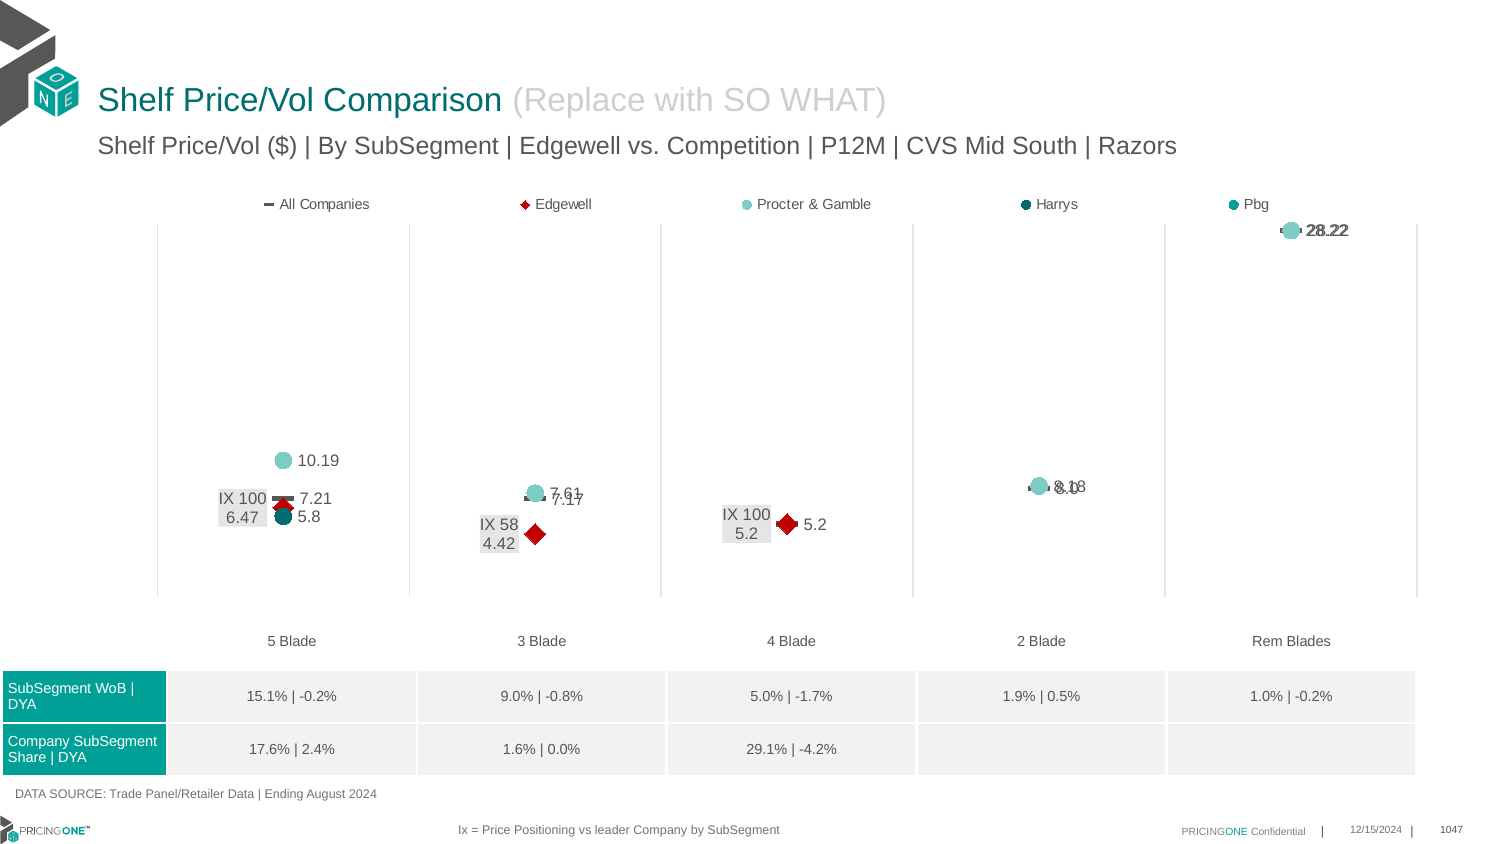

# Shelf Price/Vol Comparison (Replace with SO WHAT)
Shelf Price/Vol ($) | By SubSegment | Edgewell vs. Competition | P12M | CVS Mid South | Razors

### Chart

| Category | All Companies | Edgewell | Procter & Gamble | Harrys | Pbg |
|---|---|---|---|---|---|
| IX 100 | 7.21 | 6.47 | 10.19 | 5.8 | None |
| IX 58 | 7.17 | 4.42 | 7.61 | None | None |
| IX 100 | 5.2 | 5.2 | None | None | None |
| None | 8.0 | None | 8.18 | None | None |
| None | 28.22 | None | 28.22 | None | None |
|  | 5 Blade | 3 Blade | 4 Blade | 2 Blade | Rem Blades |
| --- | --- | --- | --- | --- | --- |
| SubSegment WoB | DYA | 15.1% | -0.2% | 9.0% | -0.8% | 5.0% | -1.7% | 1.9% | 0.5% | 1.0% | -0.2% |
| Company SubSegment Share | DYA | 17.6% | 2.4% | 1.6% | 0.0% | 29.1% | -4.2% |  |  |
DATA SOURCE: Trade Panel/Retailer Data | Ending August 2024
Ix = Price Positioning vs leader Company by SubSegment
12/15/2024
1047